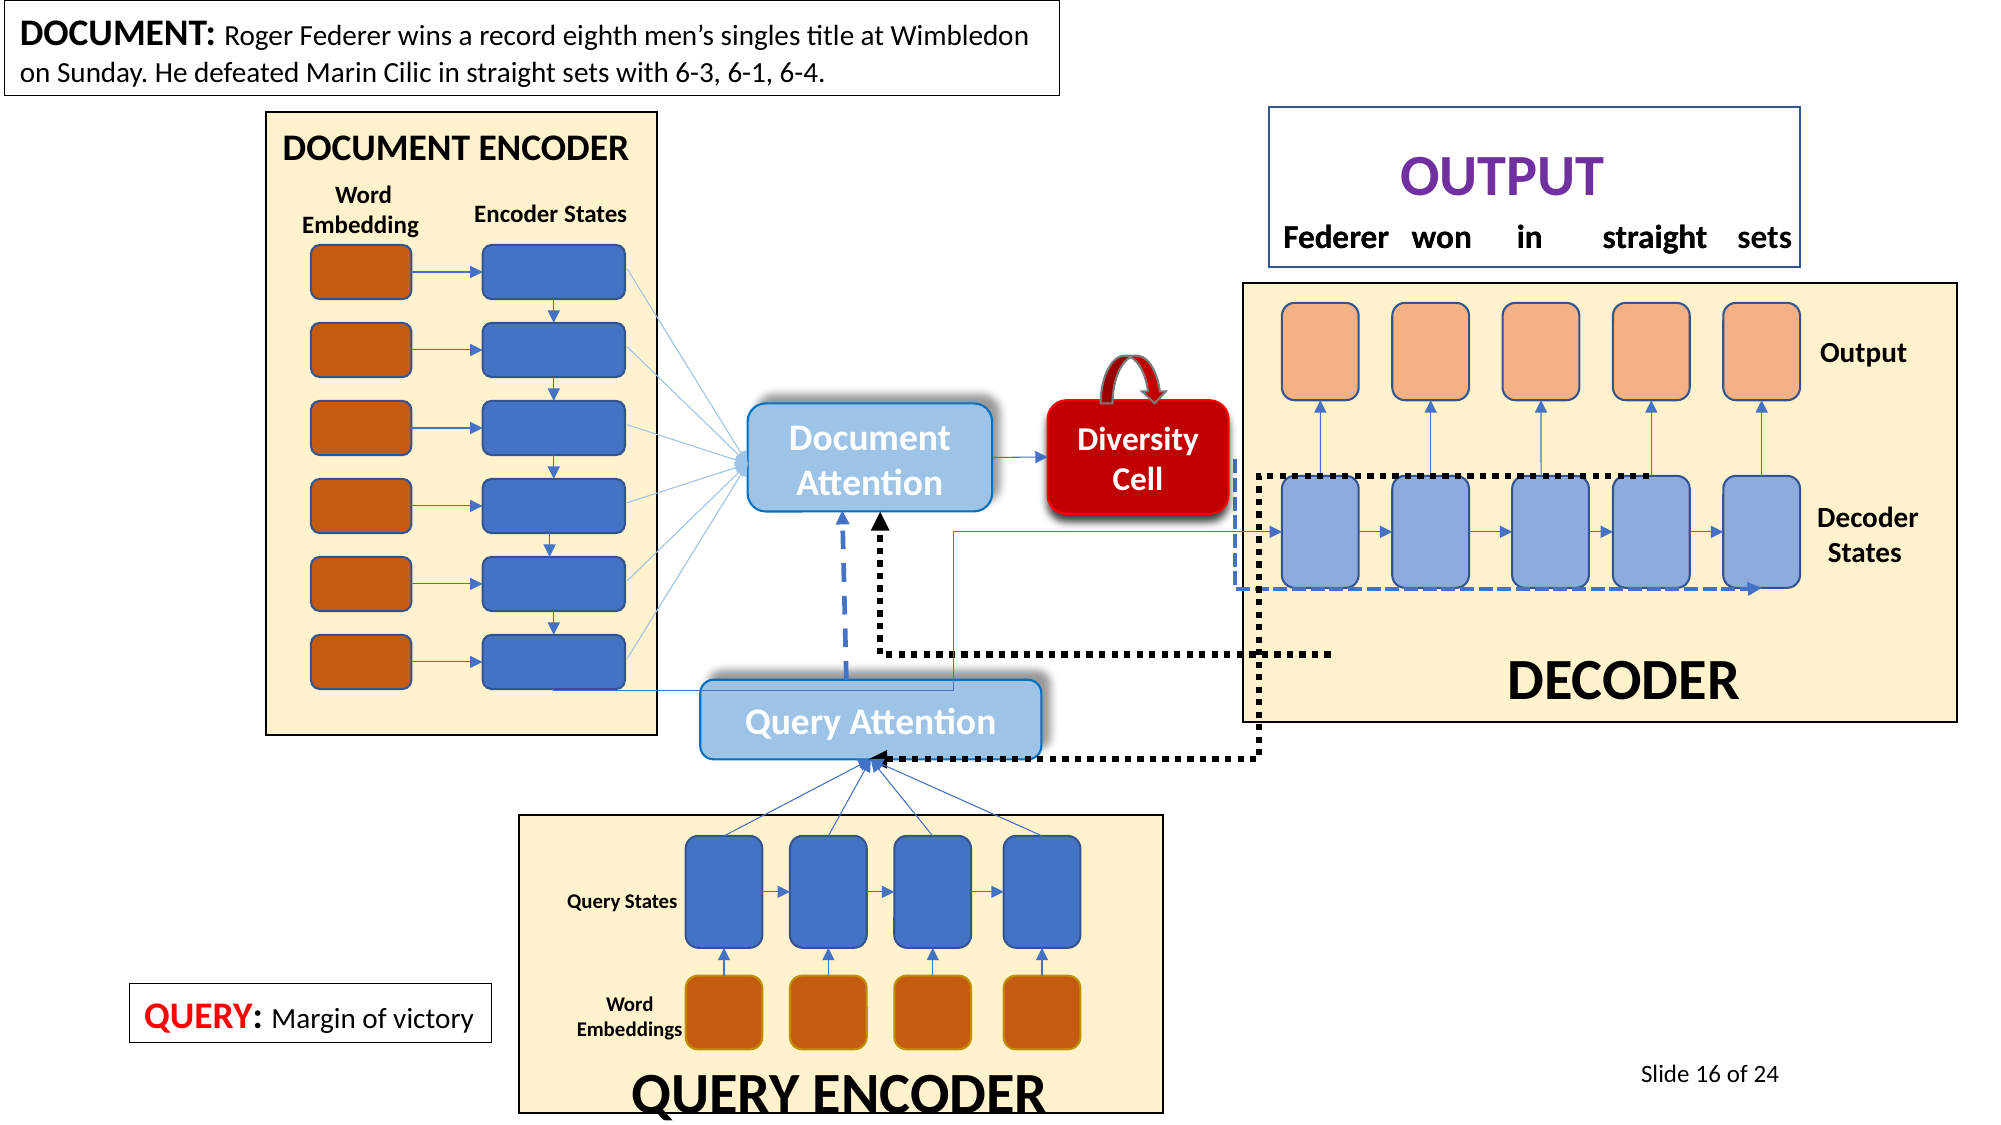

DOCUMENT: Roger Federer wins a record eighth men’s singles title at Wimbledon on Sunday. He defeated Marin Cilic in straight sets with 6-3, 6-1, 6-4.

DOCUMENT ENCODER
OUTPUT
Word Embedding
Encoder States

Federer   won      in        straight    sets
Federer   won      in        straight

Output

Diversity Cell
Document Attention

Decoder States

DECODER
Query Attention

Query States

QUERY: Margin of victory
Word Embeddings
QUERY ENCODER